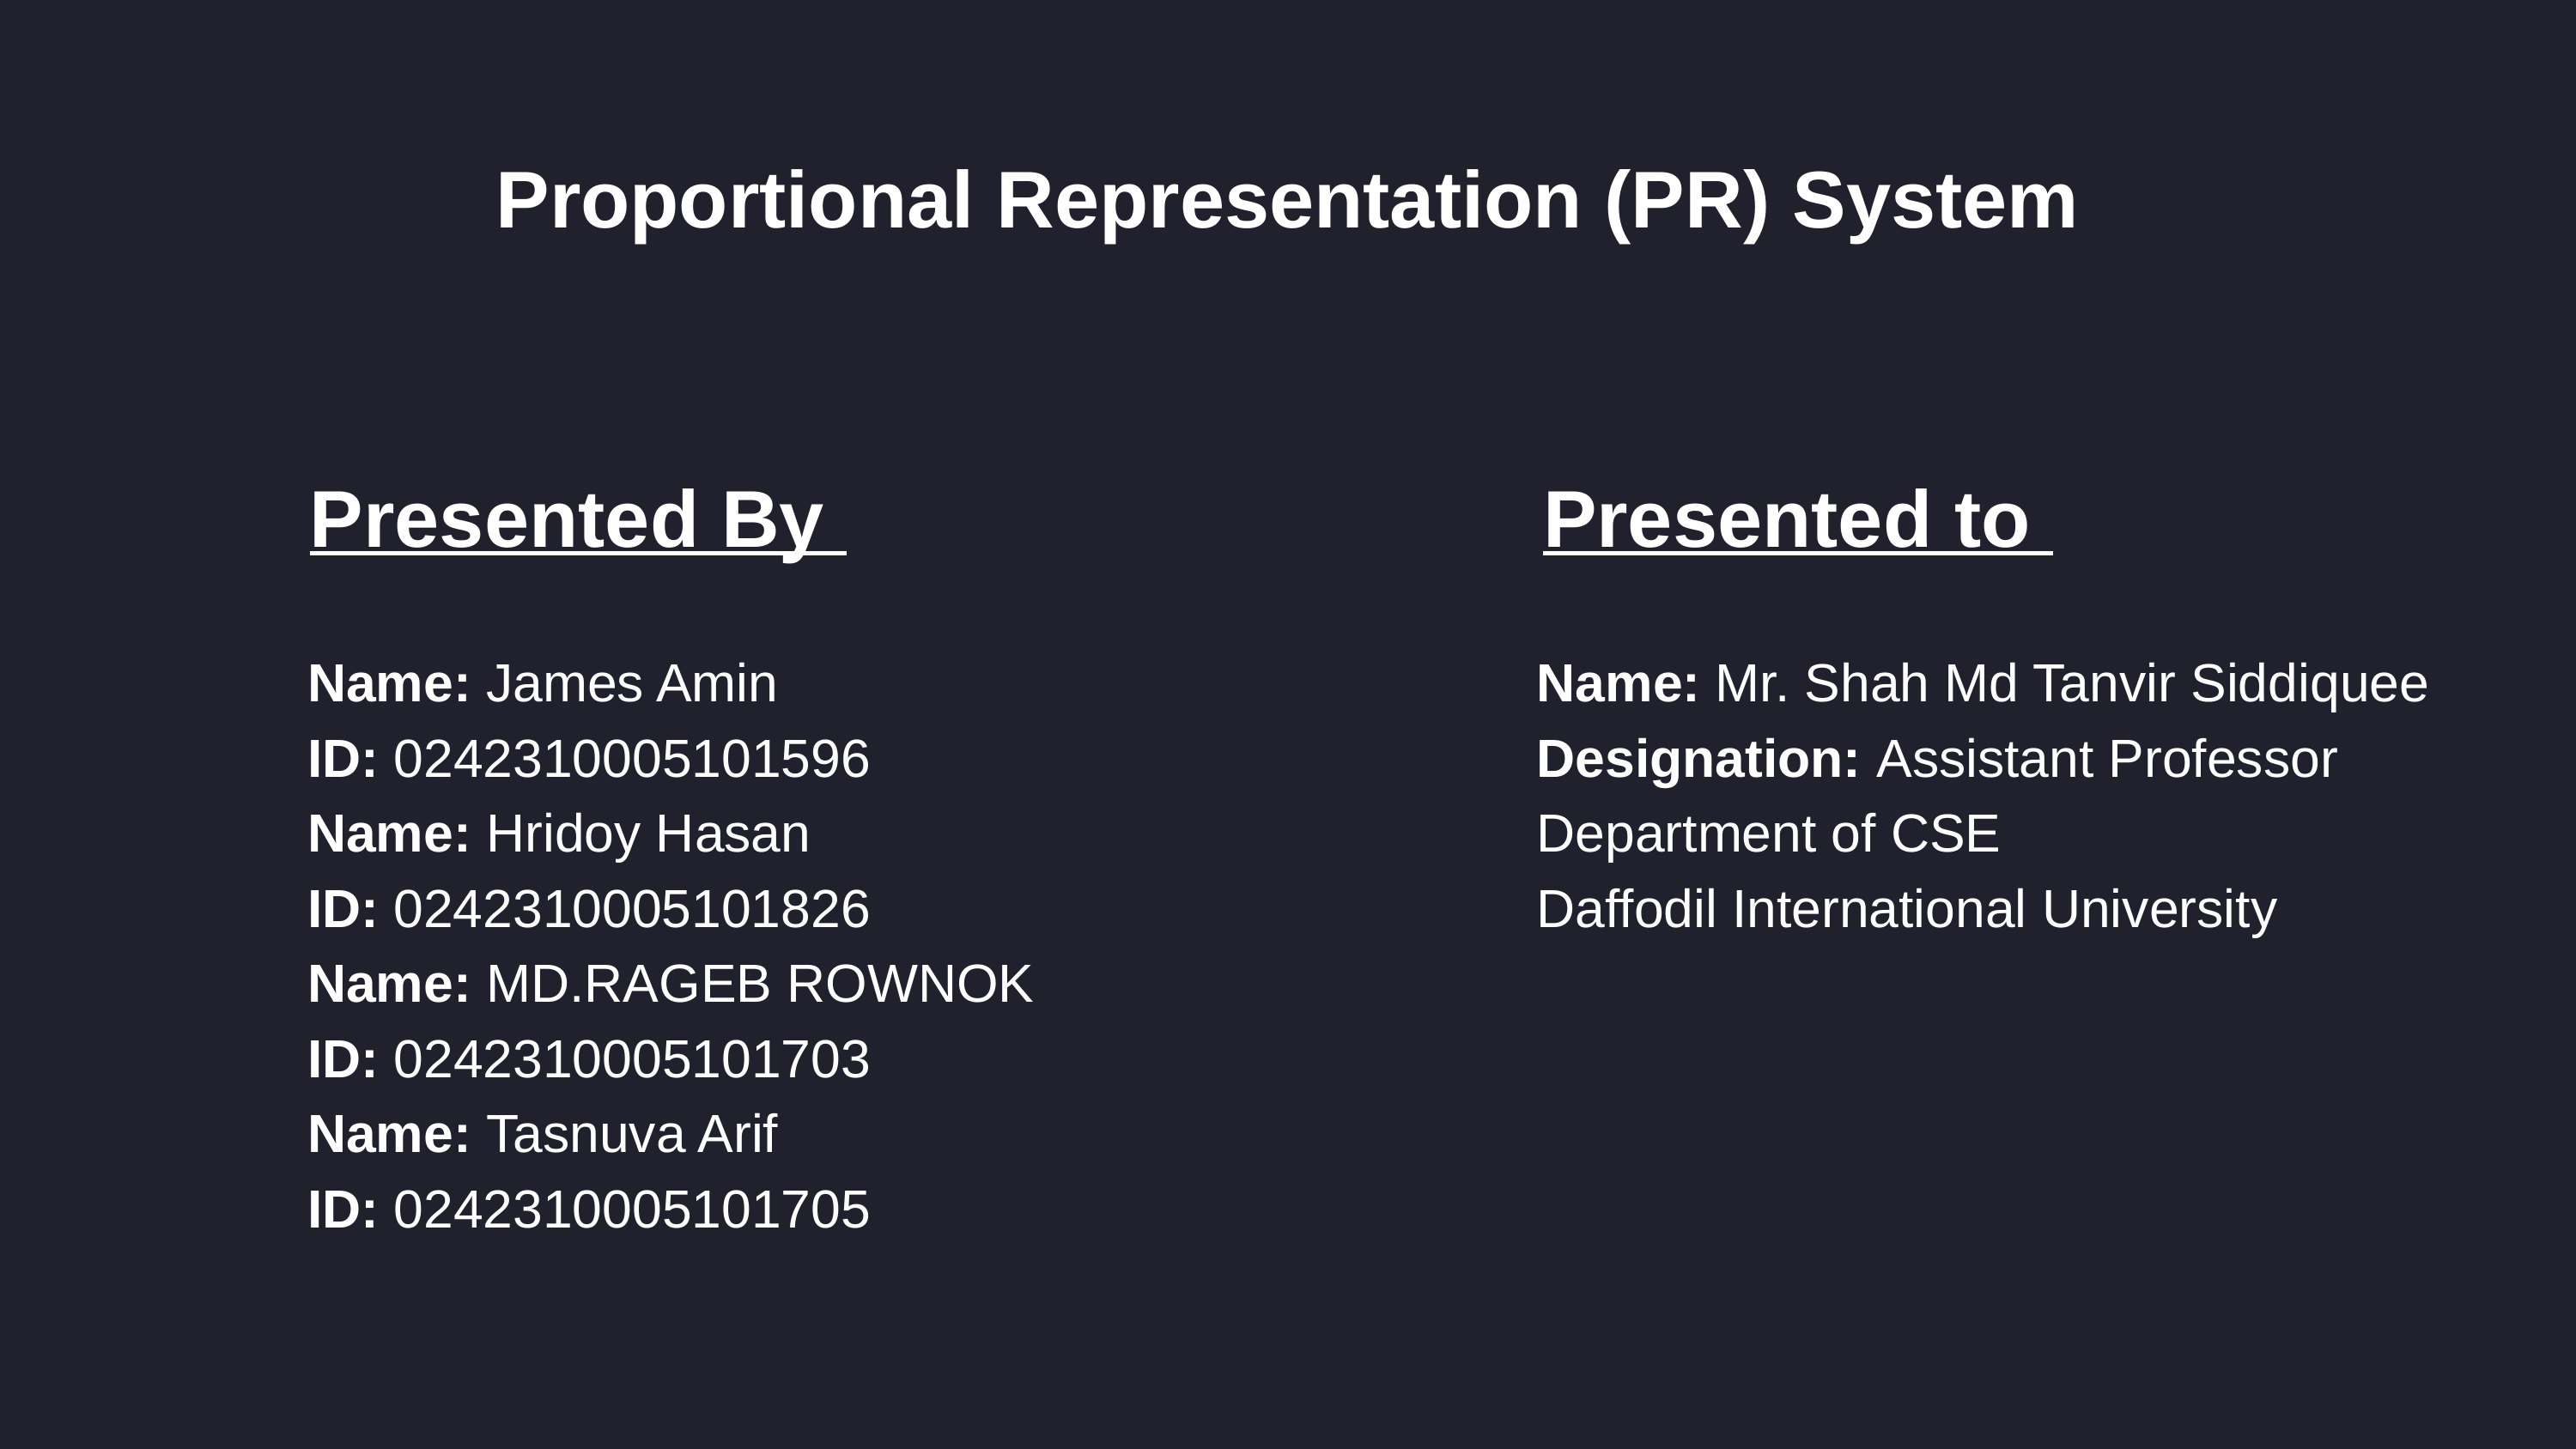

Proportional Representation (PR) System
Presented By
Presented to
Name: James Amin
ID: 0242310005101596
Name: Hridoy Hasan
ID: 0242310005101826
Name: MD.RAGEB ROWNOK
ID: 0242310005101703
Name: Tasnuva Arif
ID: 0242310005101705
Name: Mr. Shah Md Tanvir Siddiquee Designation: Assistant Professor Department of CSE
Daffodil International University